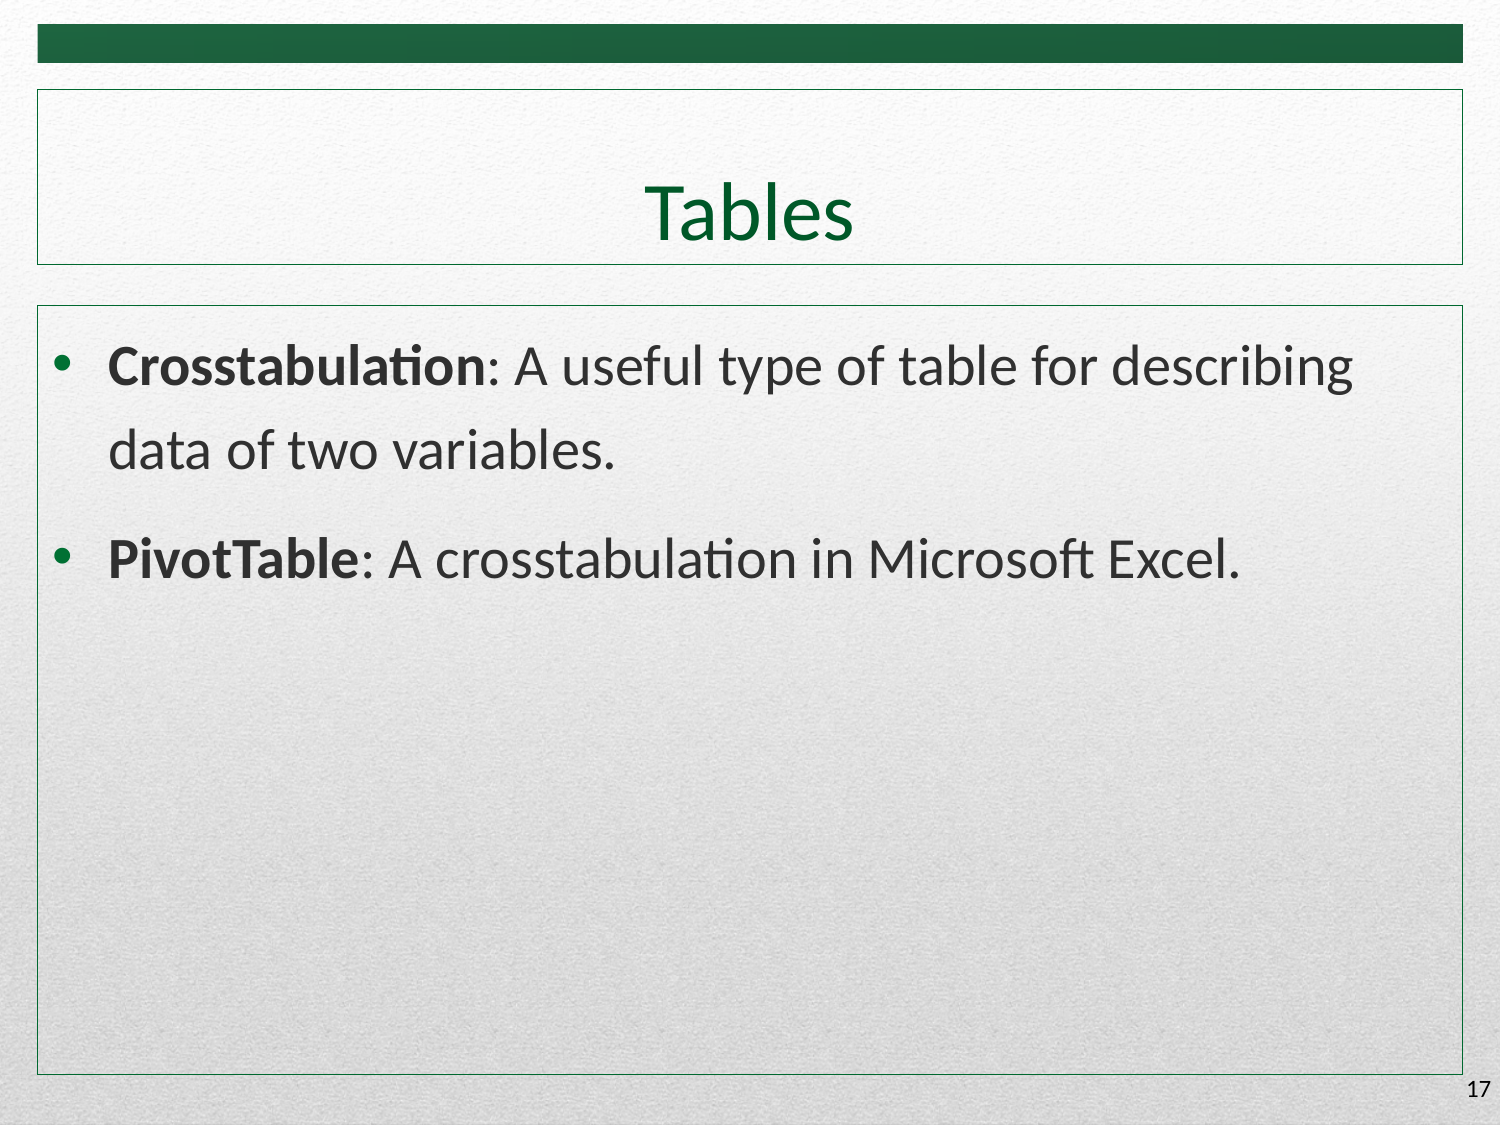

# Tables
Crosstabulation: A useful type of table for describing data of two variables.
PivotTable: A crosstabulation in Microsoft Excel.

17